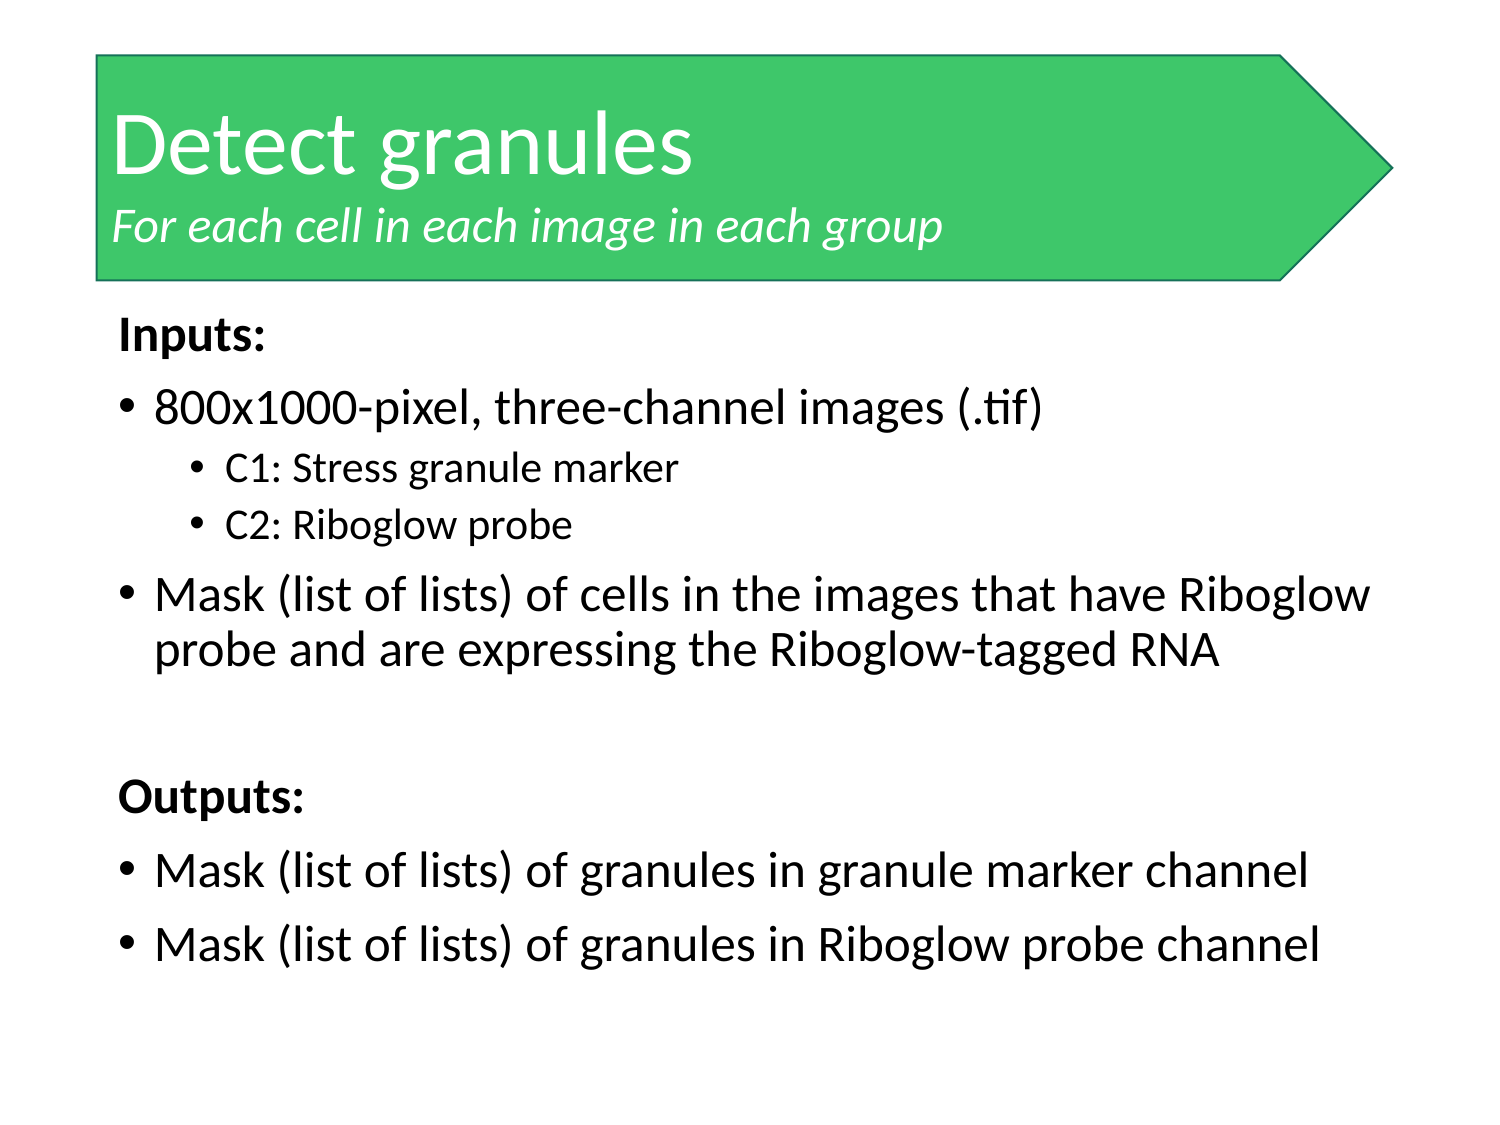

Detect granules
For each cell in each image in each group
# Segment Cells
Inputs:
800x1000-pixel, three-channel images (.tif)
C1: Stress granule marker
C2: Riboglow probe
Mask (list of lists) of cells in the images that have Riboglow probe and are expressing the Riboglow-tagged RNA

Outputs:
Mask (list of lists) of granules in granule marker channel
Mask (list of lists) of granules in Riboglow probe channel